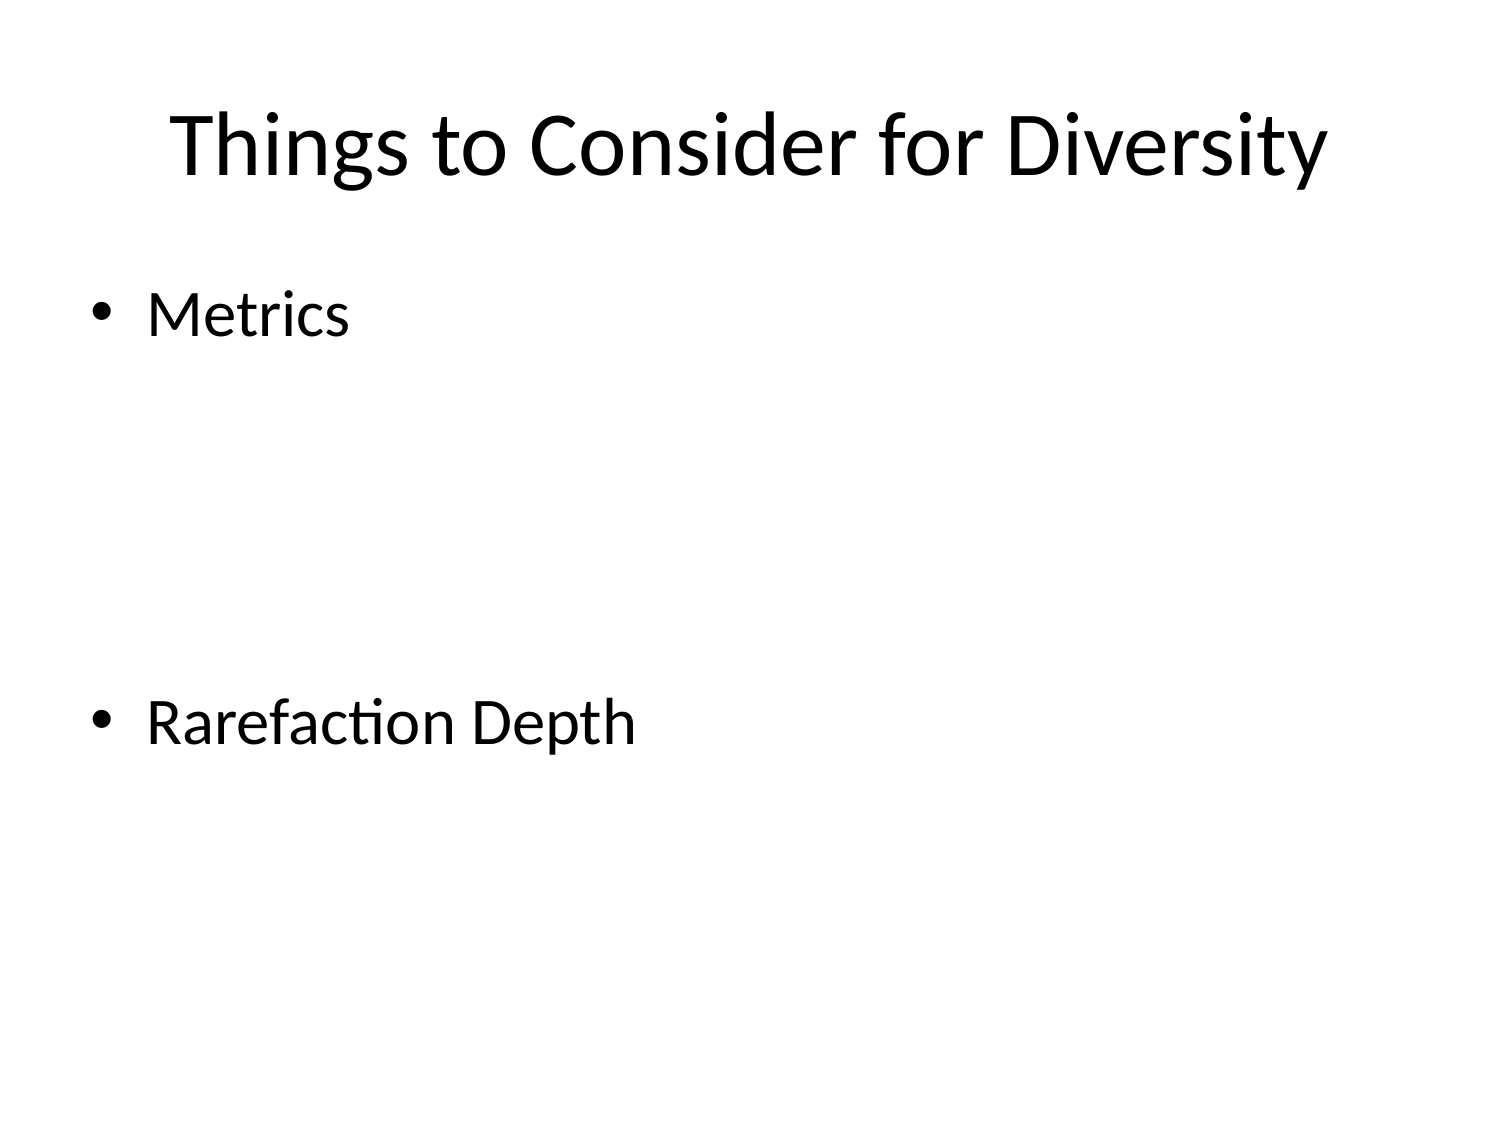

# Things to Consider for Diversity
Metrics
Metrics Matter
We recommend PD Whole Tree Diversity and UniFrac Distance

Rarefaction Depth